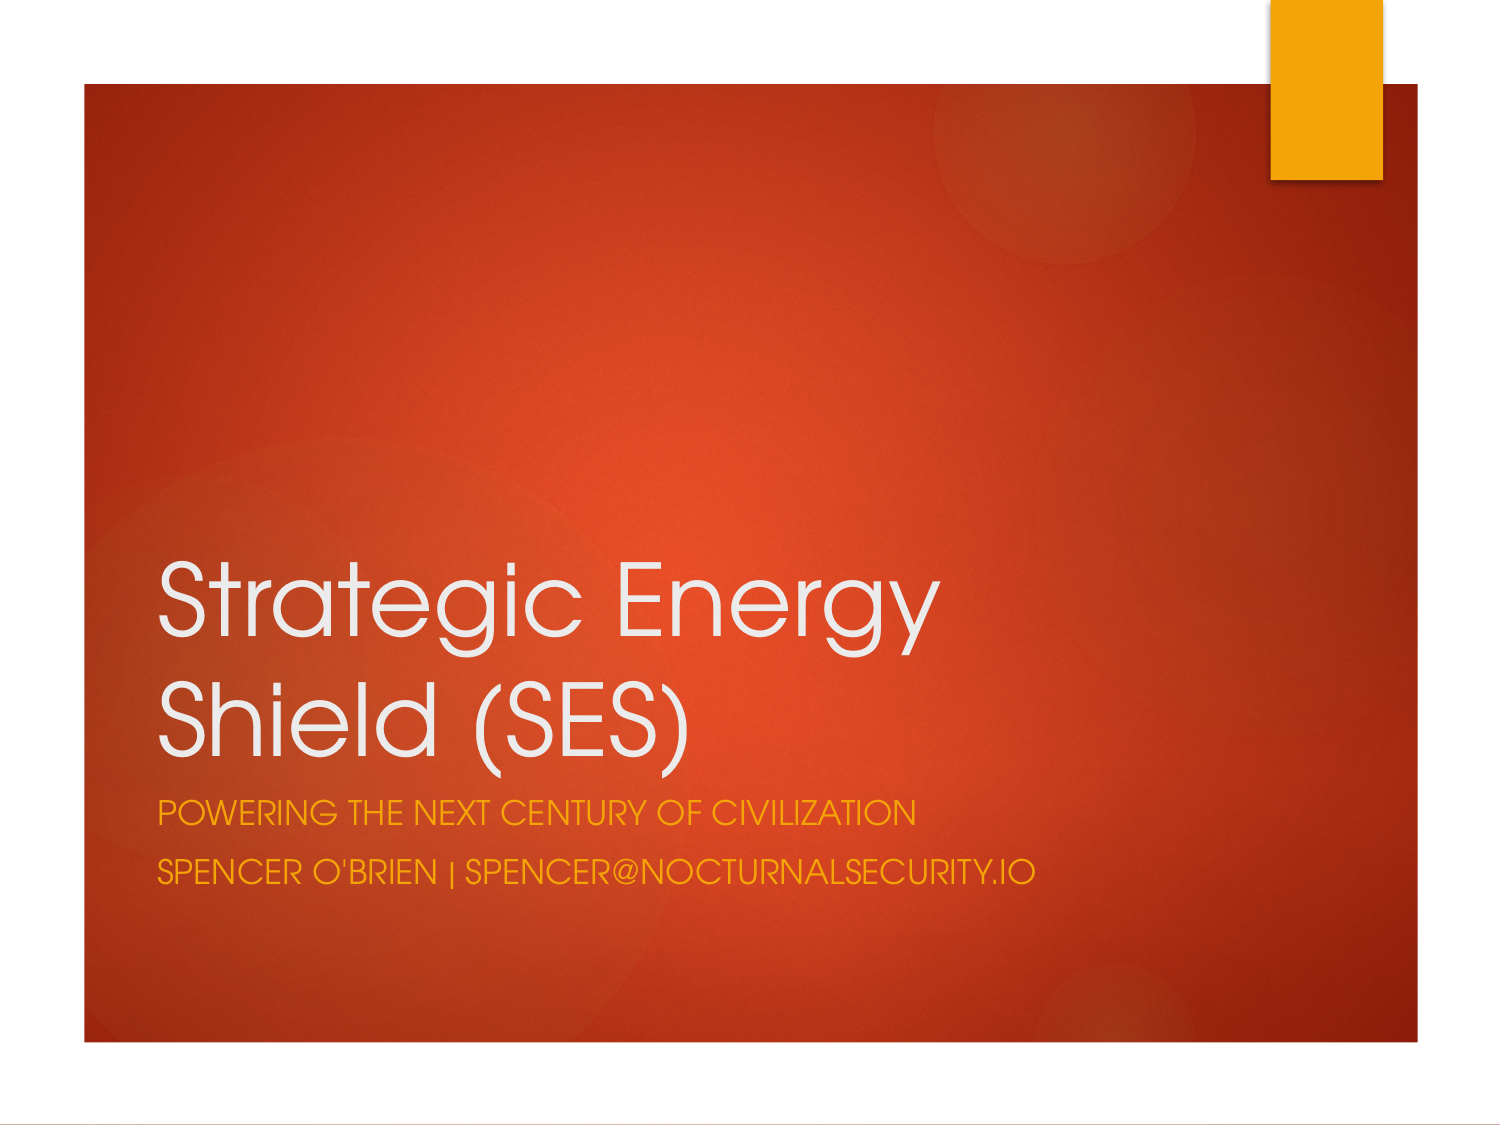

# Strategic Energy Shield (SES)
Powering the Next Century of Civilization
Spencer O'Brien | spencer@nocturnalsecurity.io